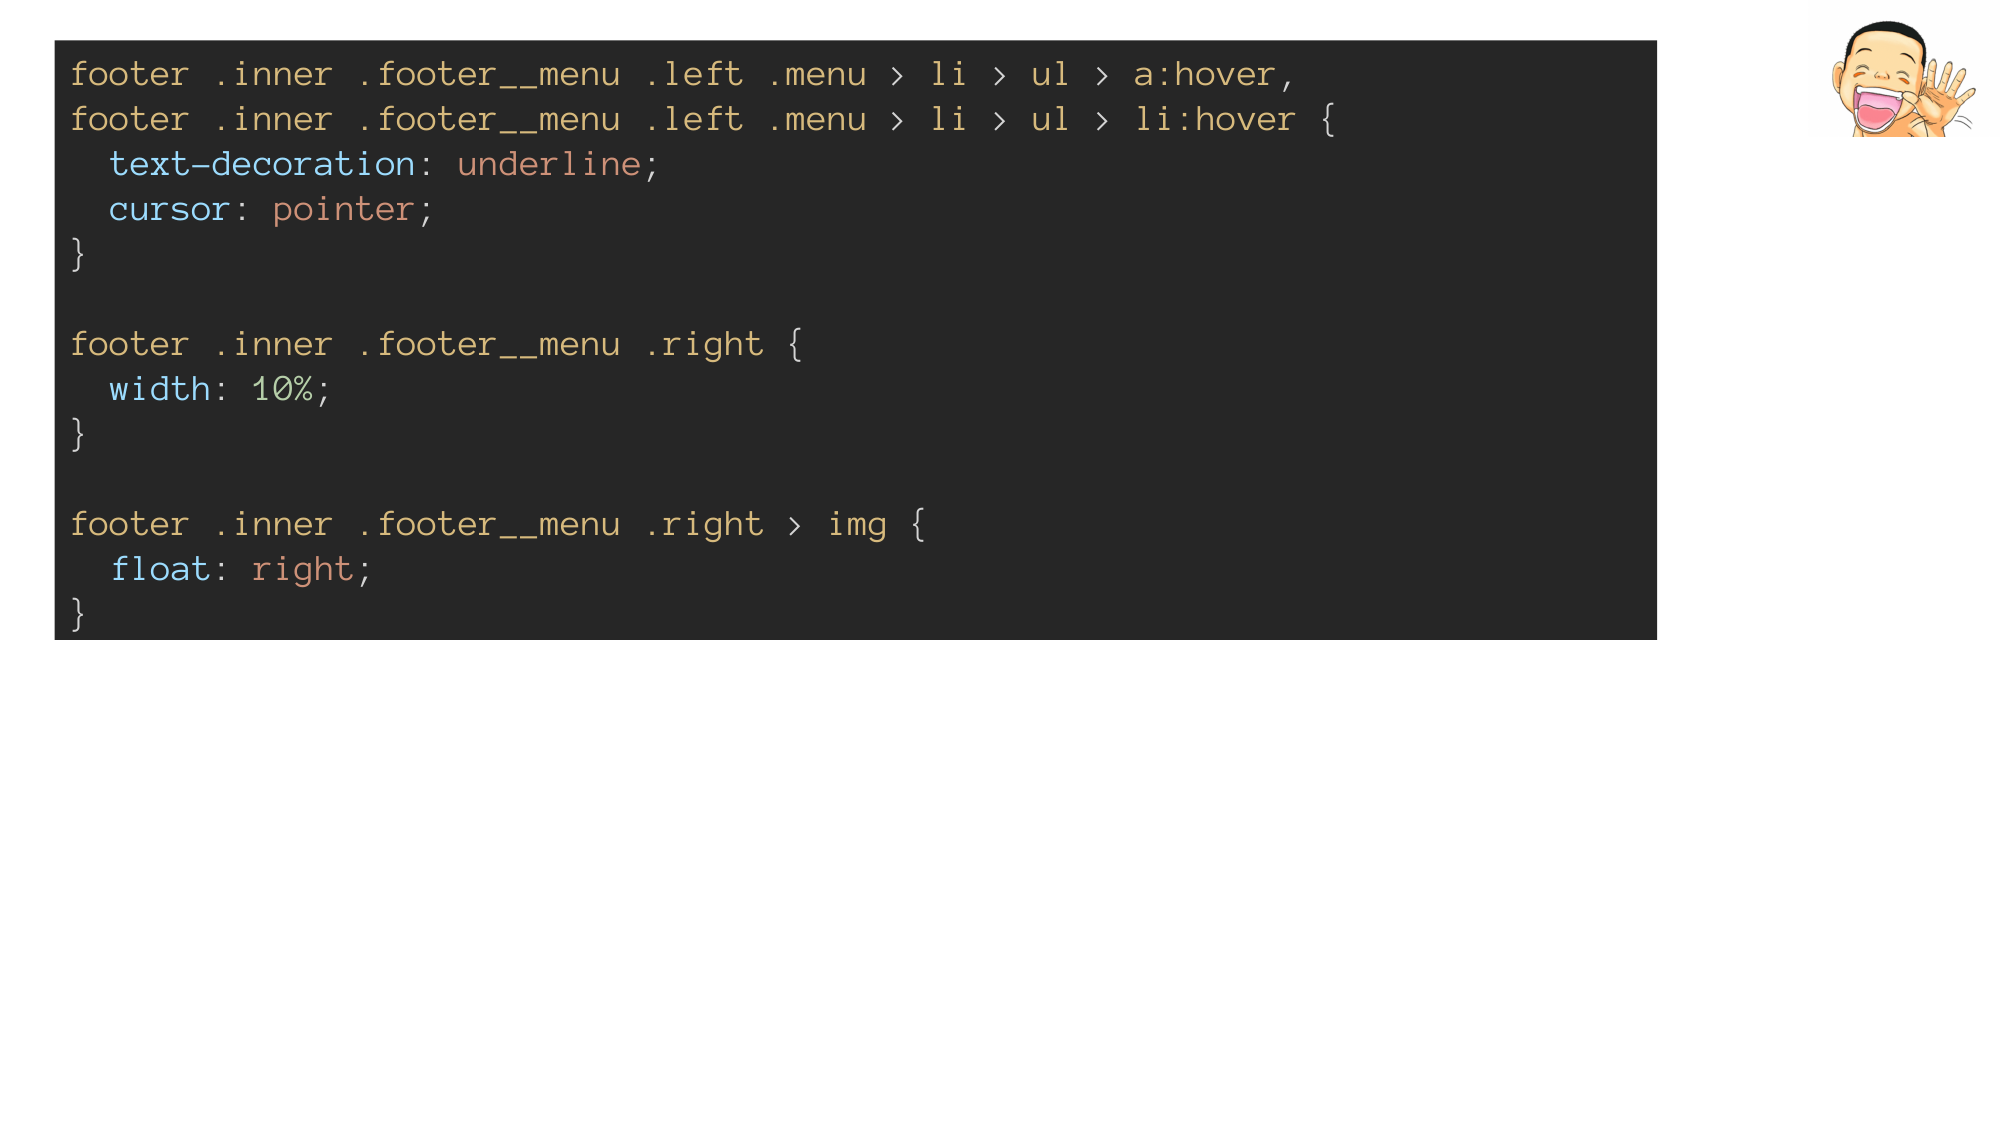

footer .inner .footer__menu .left .menu > li > ul > a:hover,
footer .inner .footer__menu .left .menu > li > ul > li:hover {
  text-decoration: underline;
  cursor: pointer;
}
footer .inner .footer__menu .right {
  width: 10%;
}
footer .inner .footer__menu .right > img {
  float: right;
}